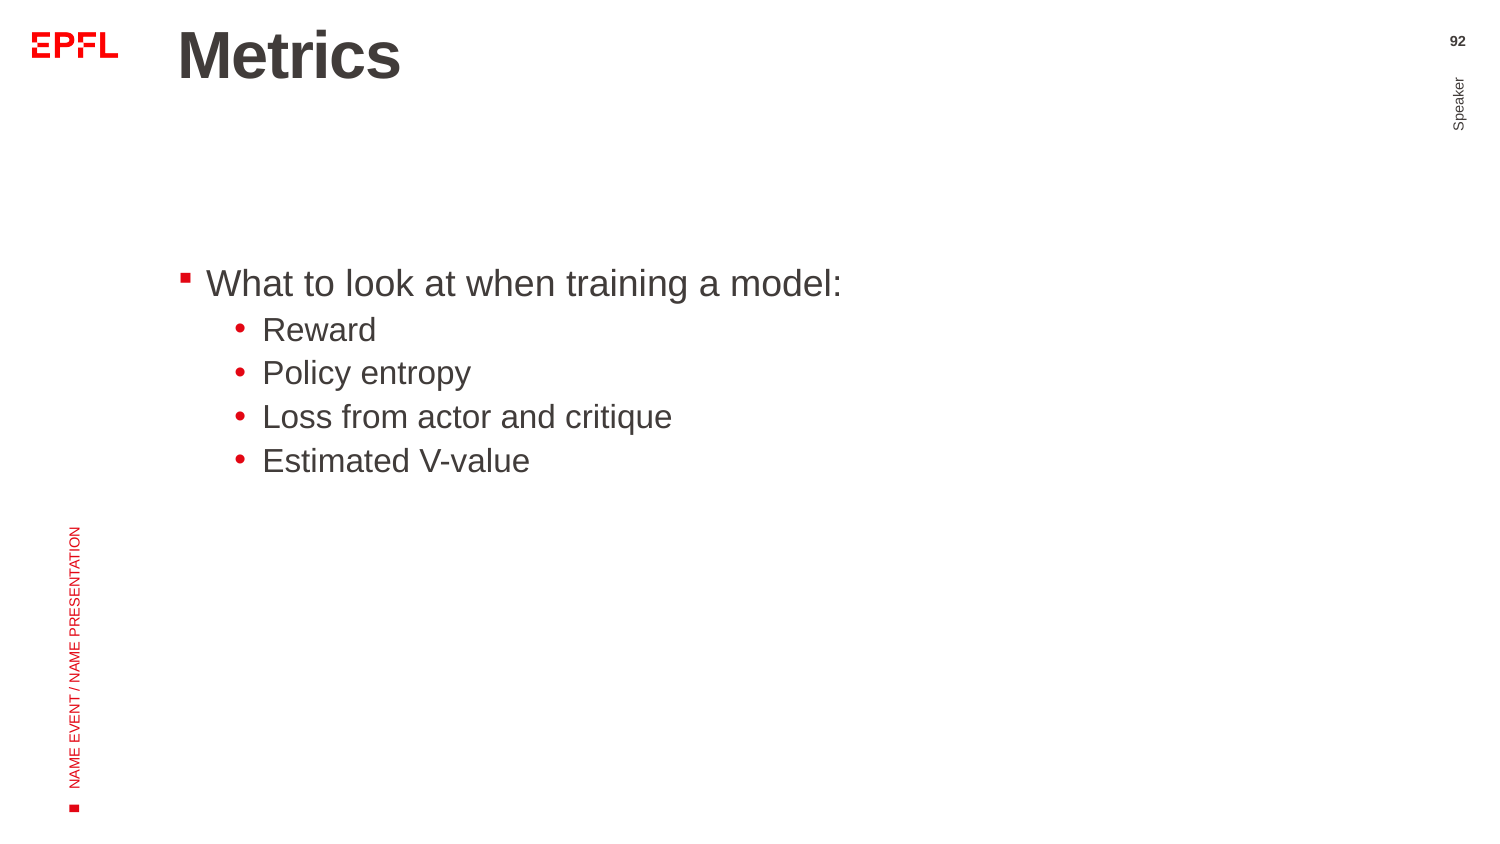

# Metrics
92
What to look at when training a model:
Reward
Policy entropy
Loss from actor and critique
Estimated V-value
Speaker
NAME EVENT / NAME PRESENTATION